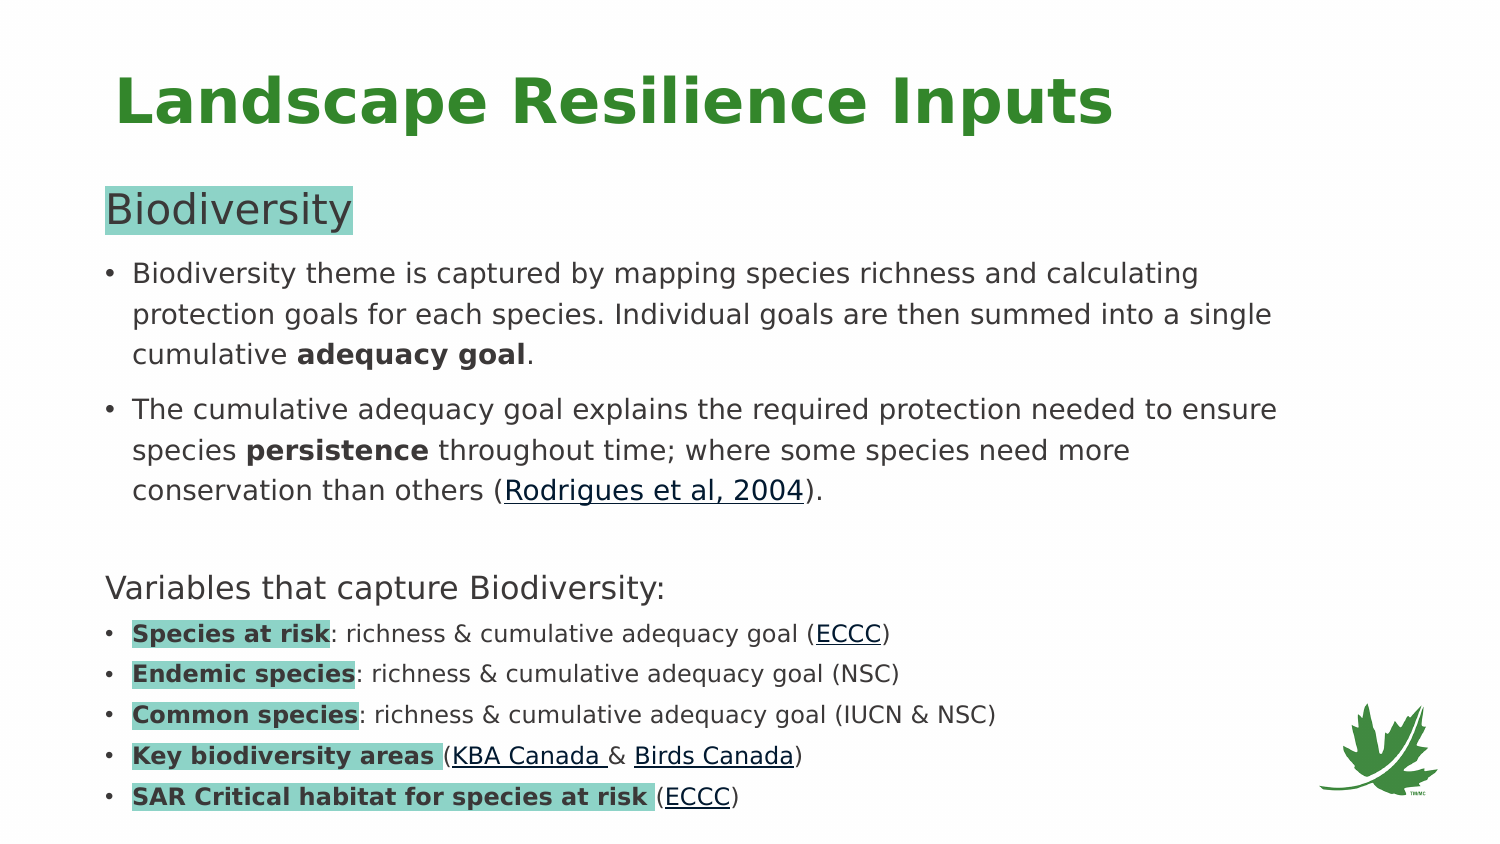

# Landscape Resilience Inputs
Biodiversity
Biodiversity theme is captured by mapping species richness and calculating protection goals for each species. Individual goals are then summed into a single cumulative adequacy goal.
The cumulative adequacy goal explains the required protection needed to ensure species persistence throughout time; where some species need more conservation than others (Rodrigues et al, 2004).

Variables that capture Biodiversity:
Species at risk: richness & cumulative adequacy goal (ECCC)
Endemic species: richness & cumulative adequacy goal (NSC)
Common species: richness & cumulative adequacy goal (IUCN & NSC)
Key biodiversity areas (KBA Canada & Birds Canada)
SAR Critical habitat for species at risk (ECCC)